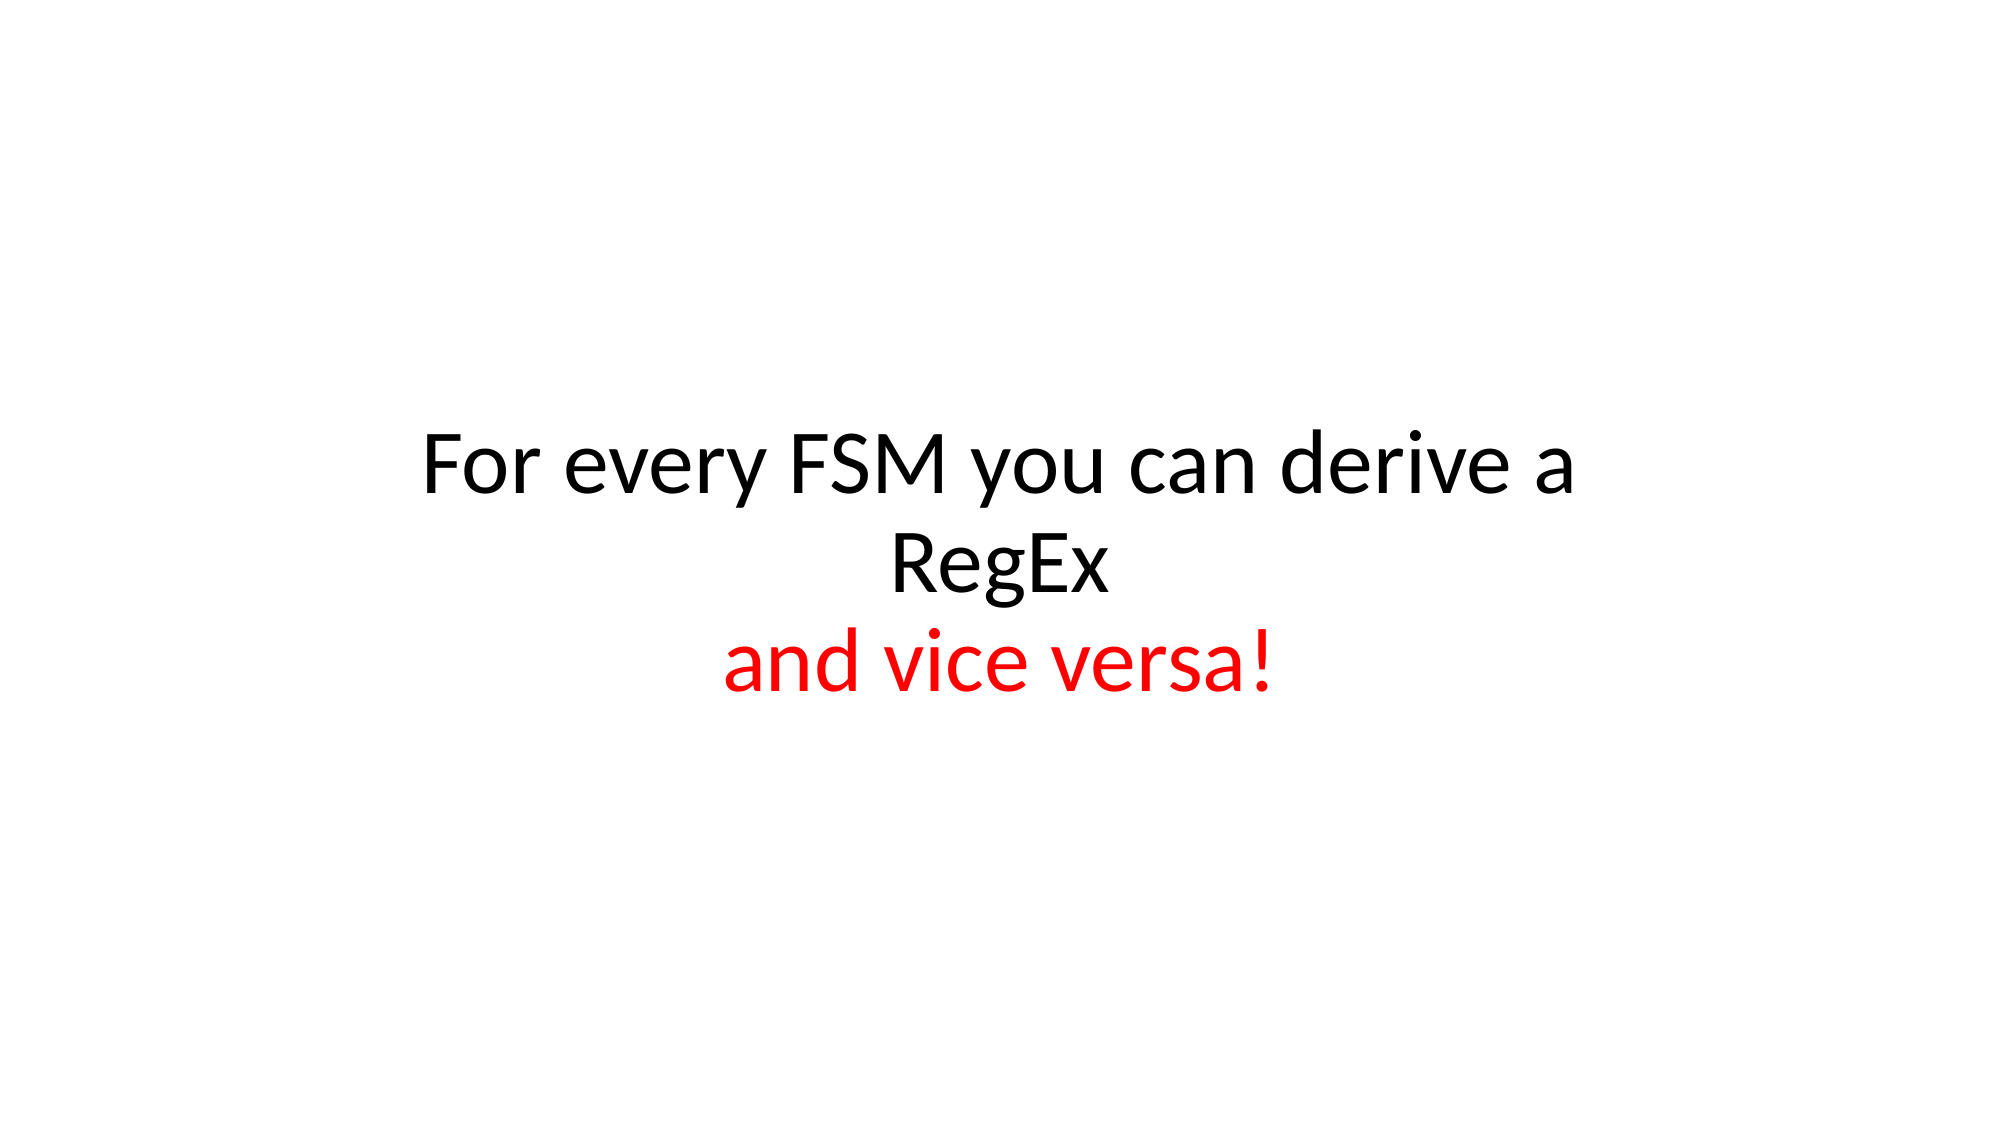

For every FSM you can derive a RegEx
and vice versa!